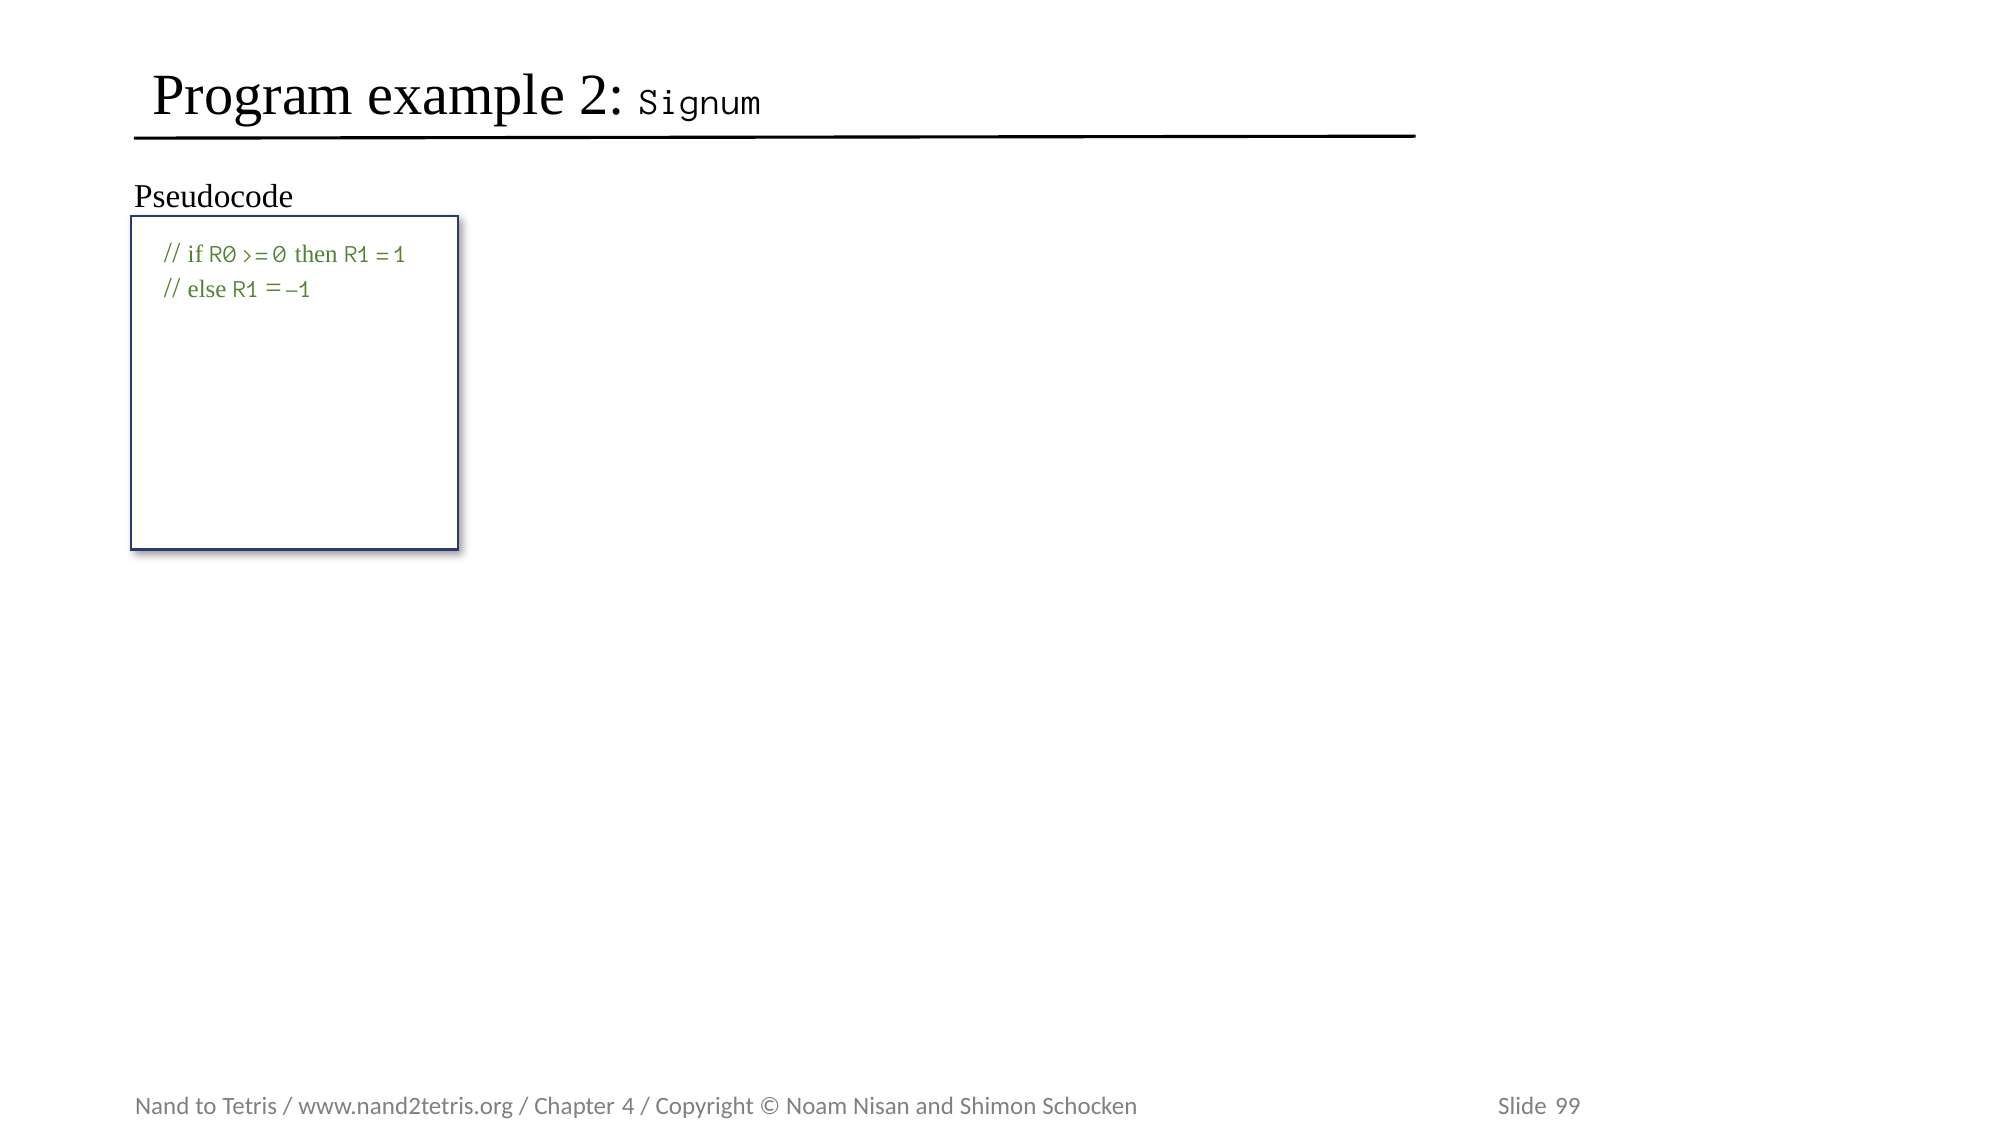

# Program example 2: Signum
Pseudocode
// if R0 >= 0 then R1 = 1
// else R1 = –1